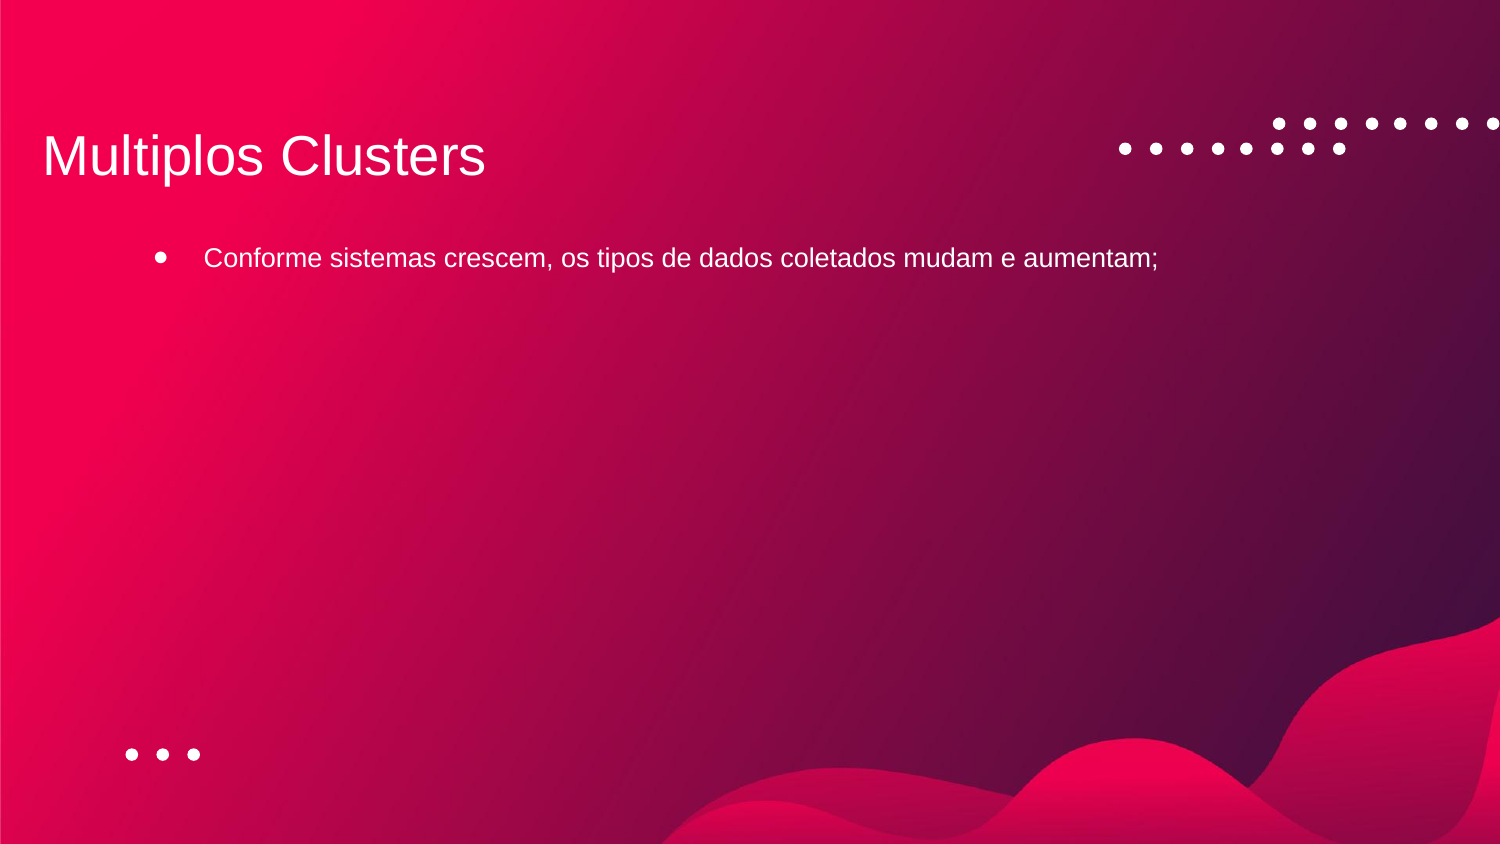

# Multiplos Clusters

Conforme sistemas crescem, os tipos de dados coletados mudam e aumentam;